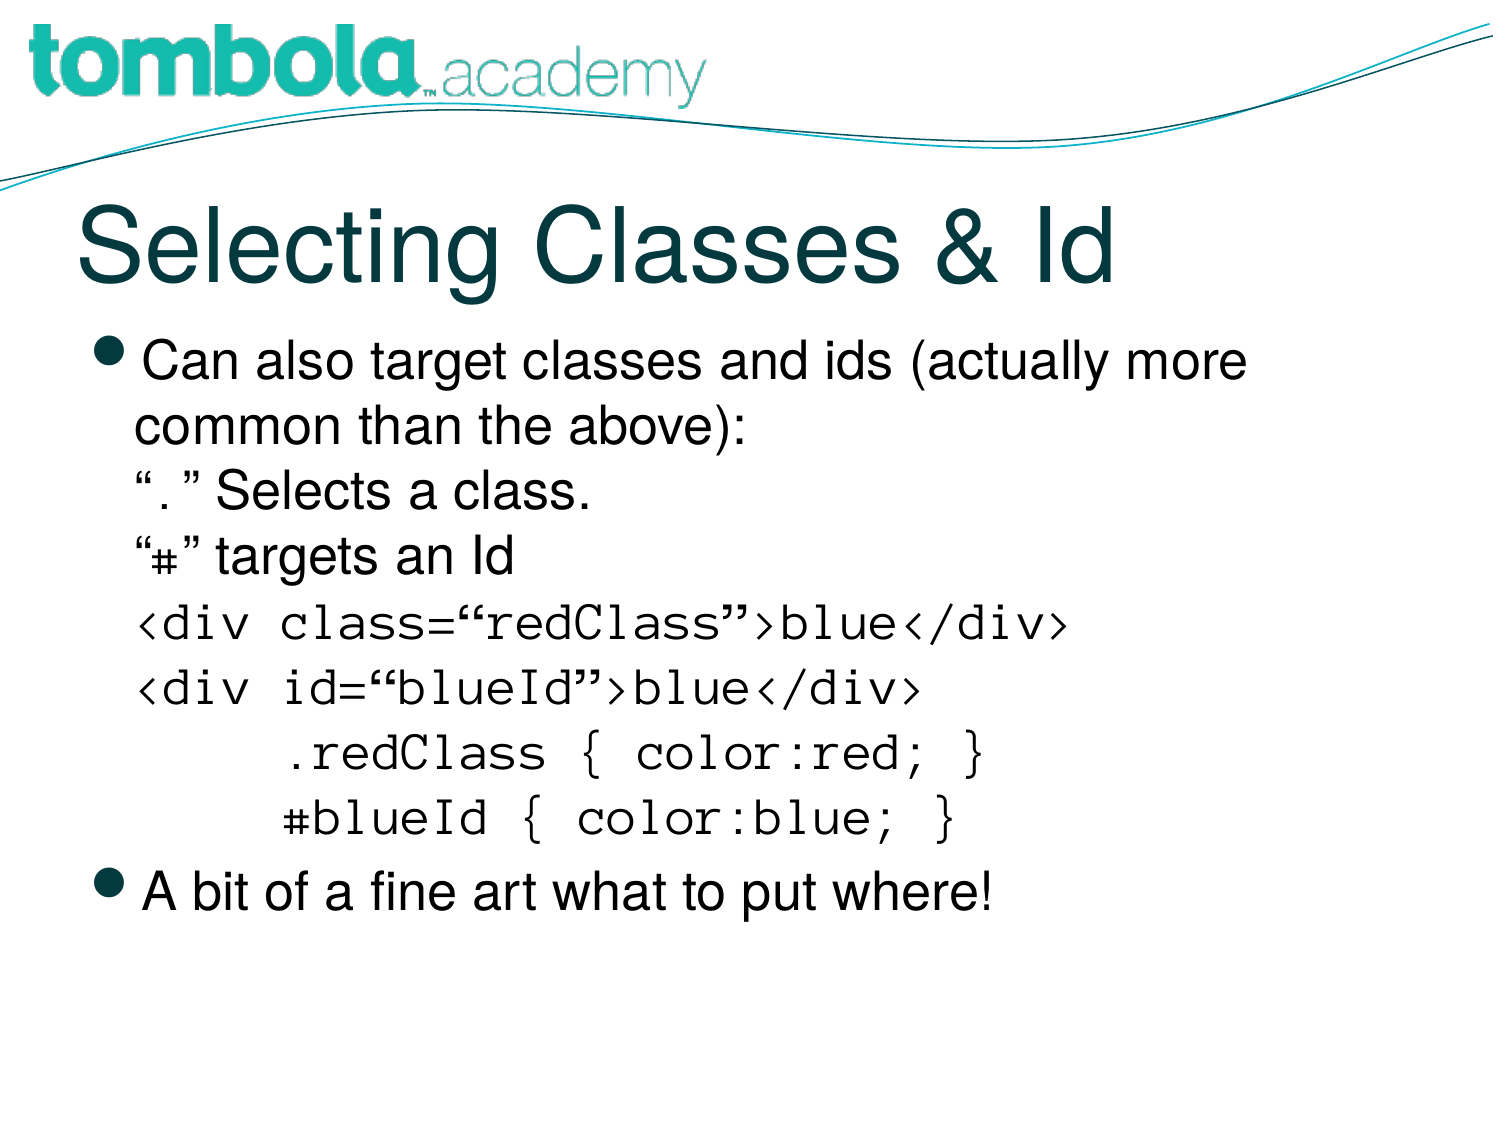

# Selecting Classes & Id
Can also target classes and ids (actually more common than the above):
“.” Selects a class.
“#” targets an Id
<div class=“redClass”>blue</div>
<div id=“blueId”>blue</div>
	.redClass { color:red; }
	#blueId { color:blue; }
A bit of a fine art what to put where!